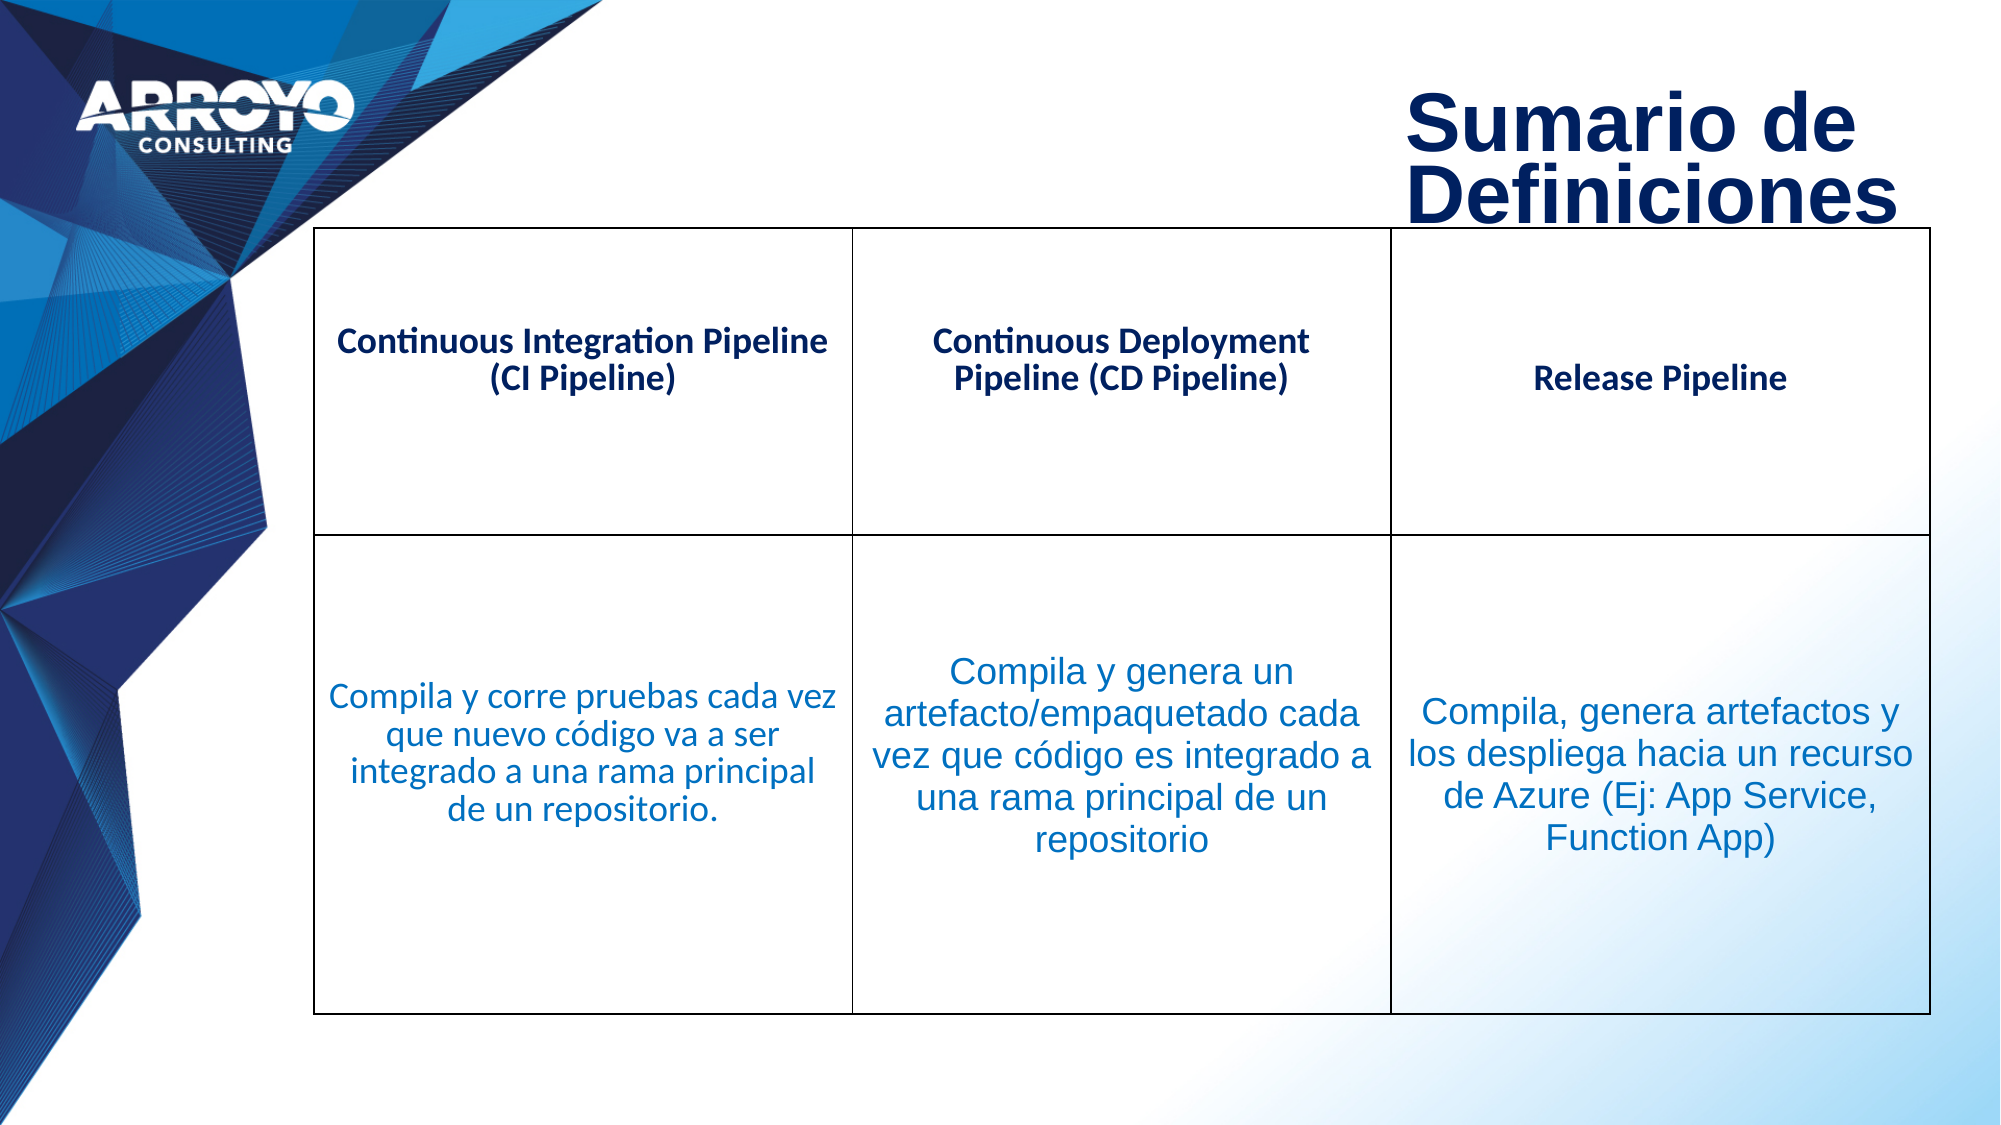

Sumario de Definiciones
| Continuous Integration Pipeline (CI Pipeline) | Continuous Deployment Pipeline (CD Pipeline) | Release Pipeline |
| --- | --- | --- |
| Compila y corre pruebas cada vez que nuevo código va a ser integrado a una rama principal de un repositorio. | Compila y genera un artefacto/empaquetado cada vez que código es integrado a una rama principal de un repositorio | Compila, genera artefactos y los despliega hacia un recurso de Azure (Ej: App Service, Function App) |